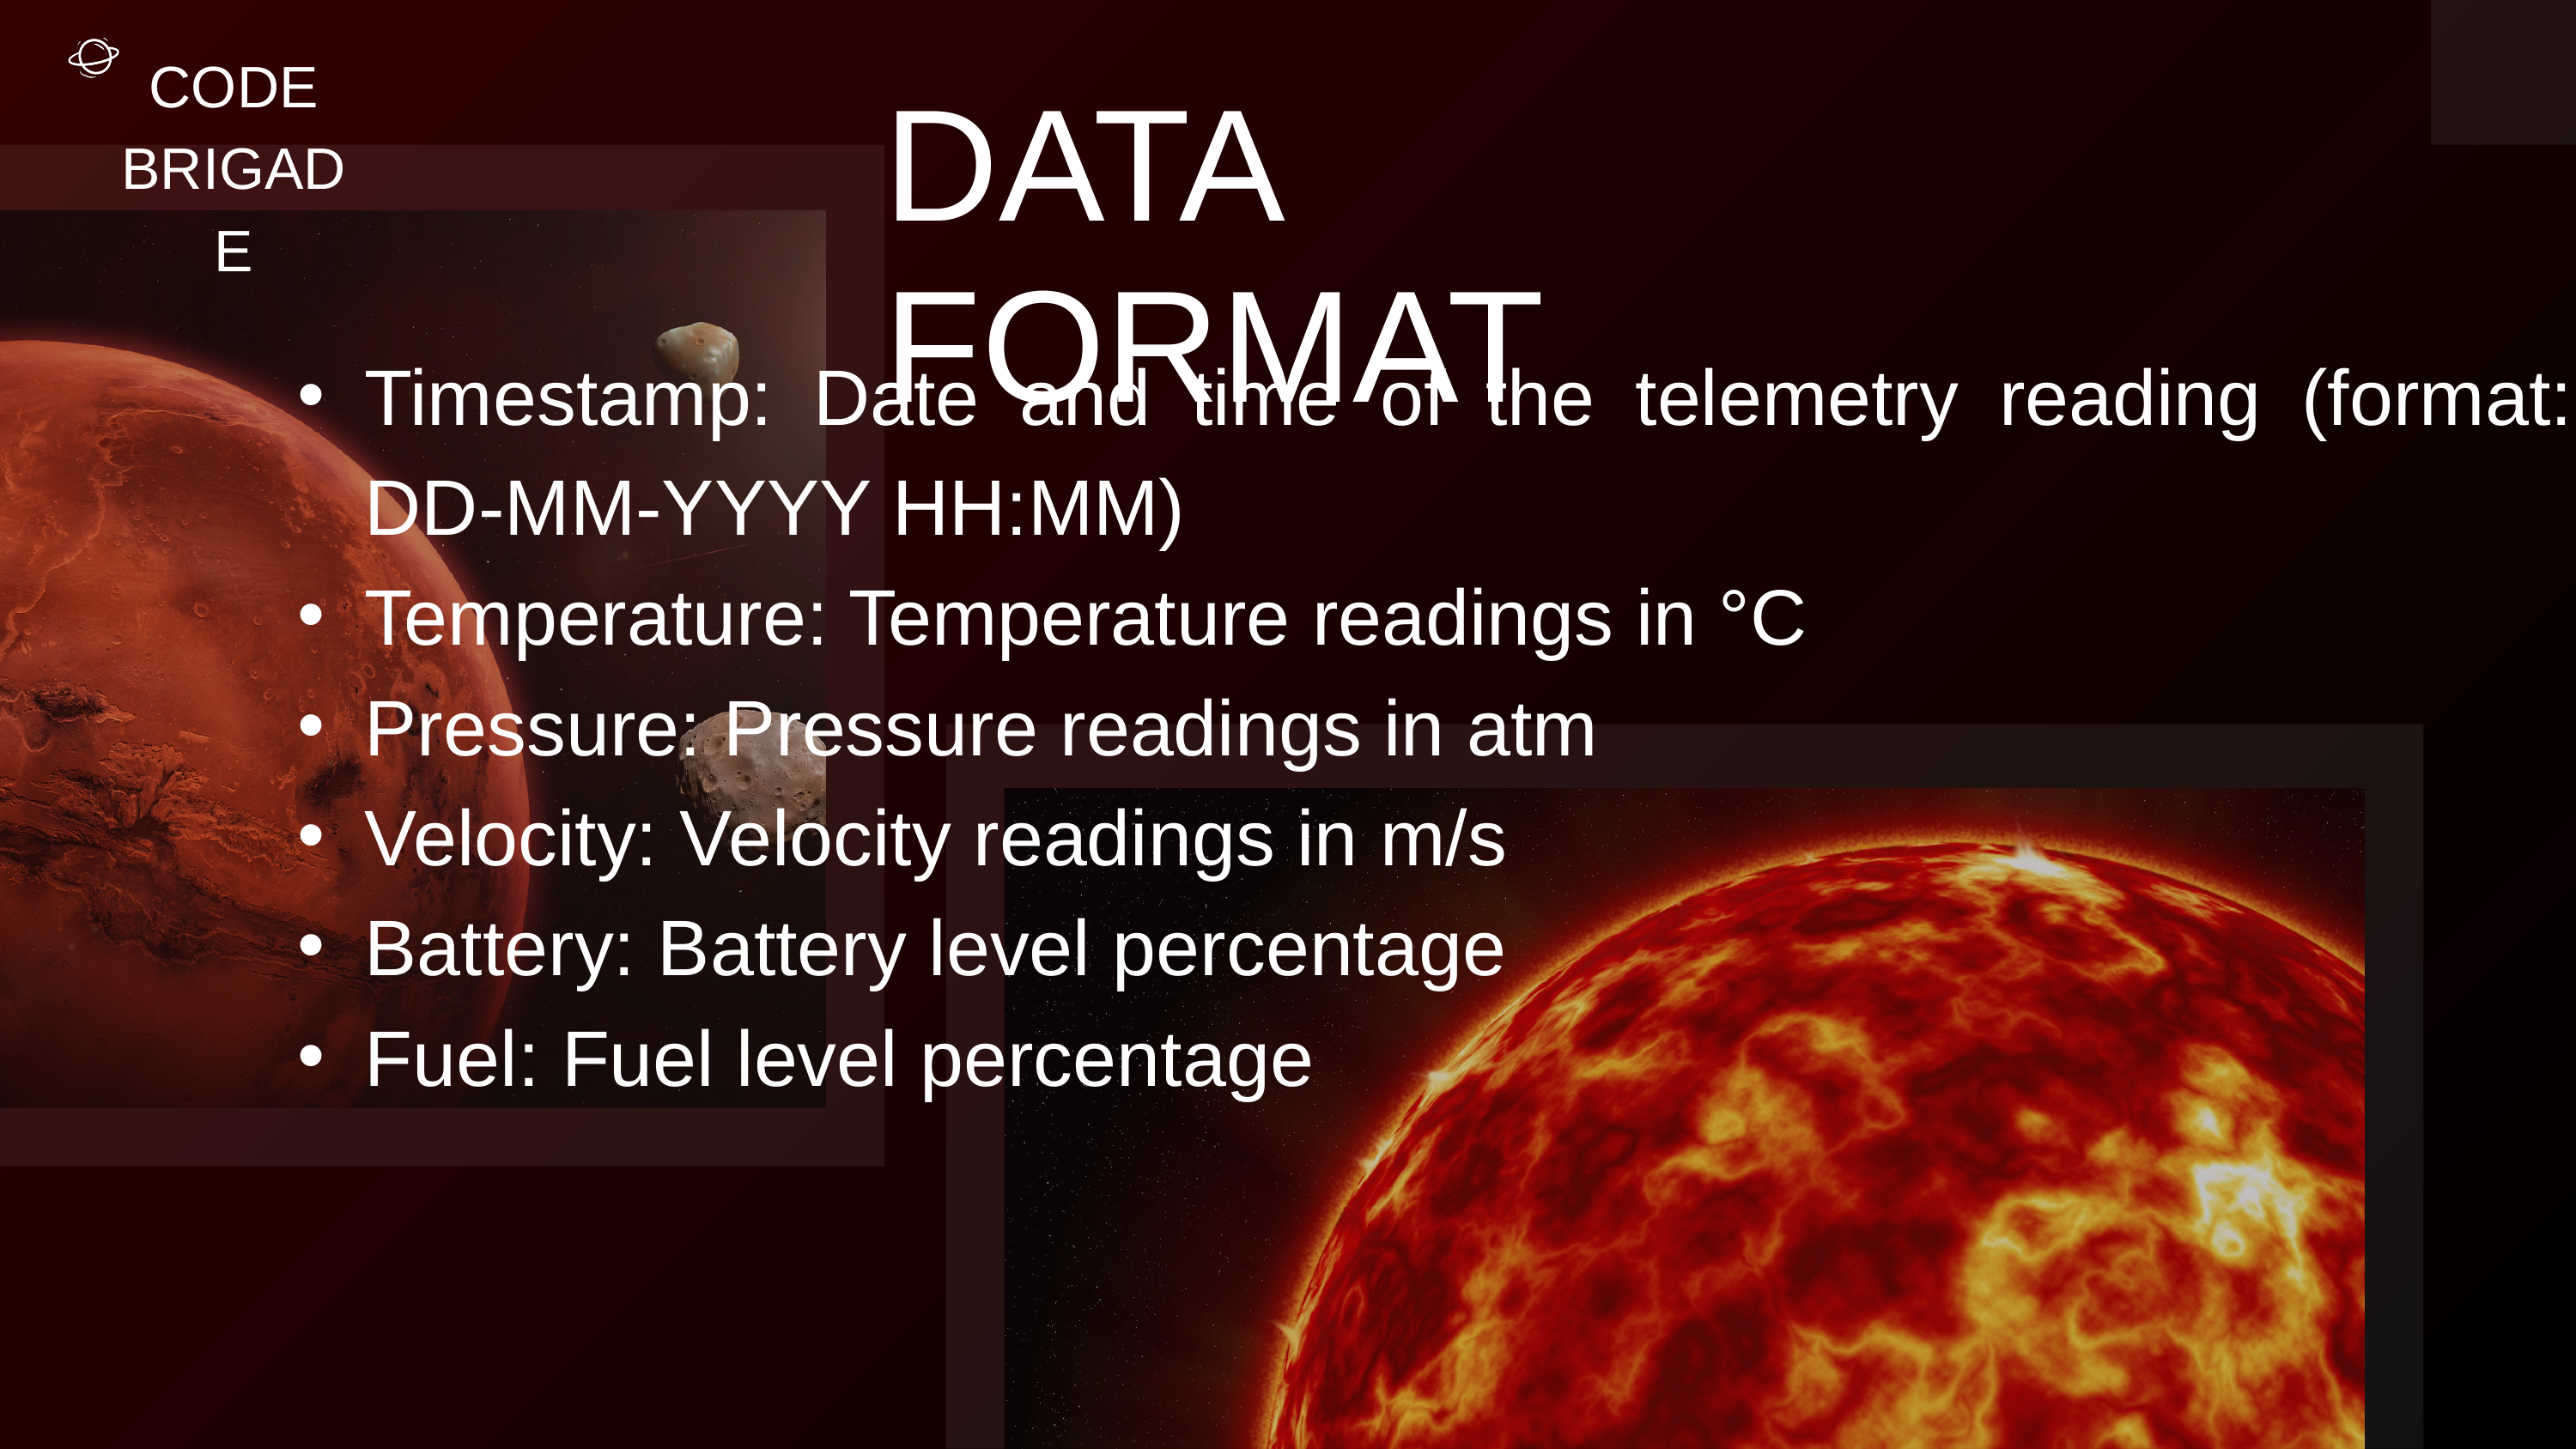

CODE BRIGADE
DATA FORMAT

Timestamp: Date and time of the telemetry reading (format: DD-MM-YYYY HH:MM)
Temperature: Temperature readings in °C
Pressure: Pressure readings in atm
Velocity: Velocity readings in m/s
Battery: Battery level percentage
Fuel: Fuel level percentage